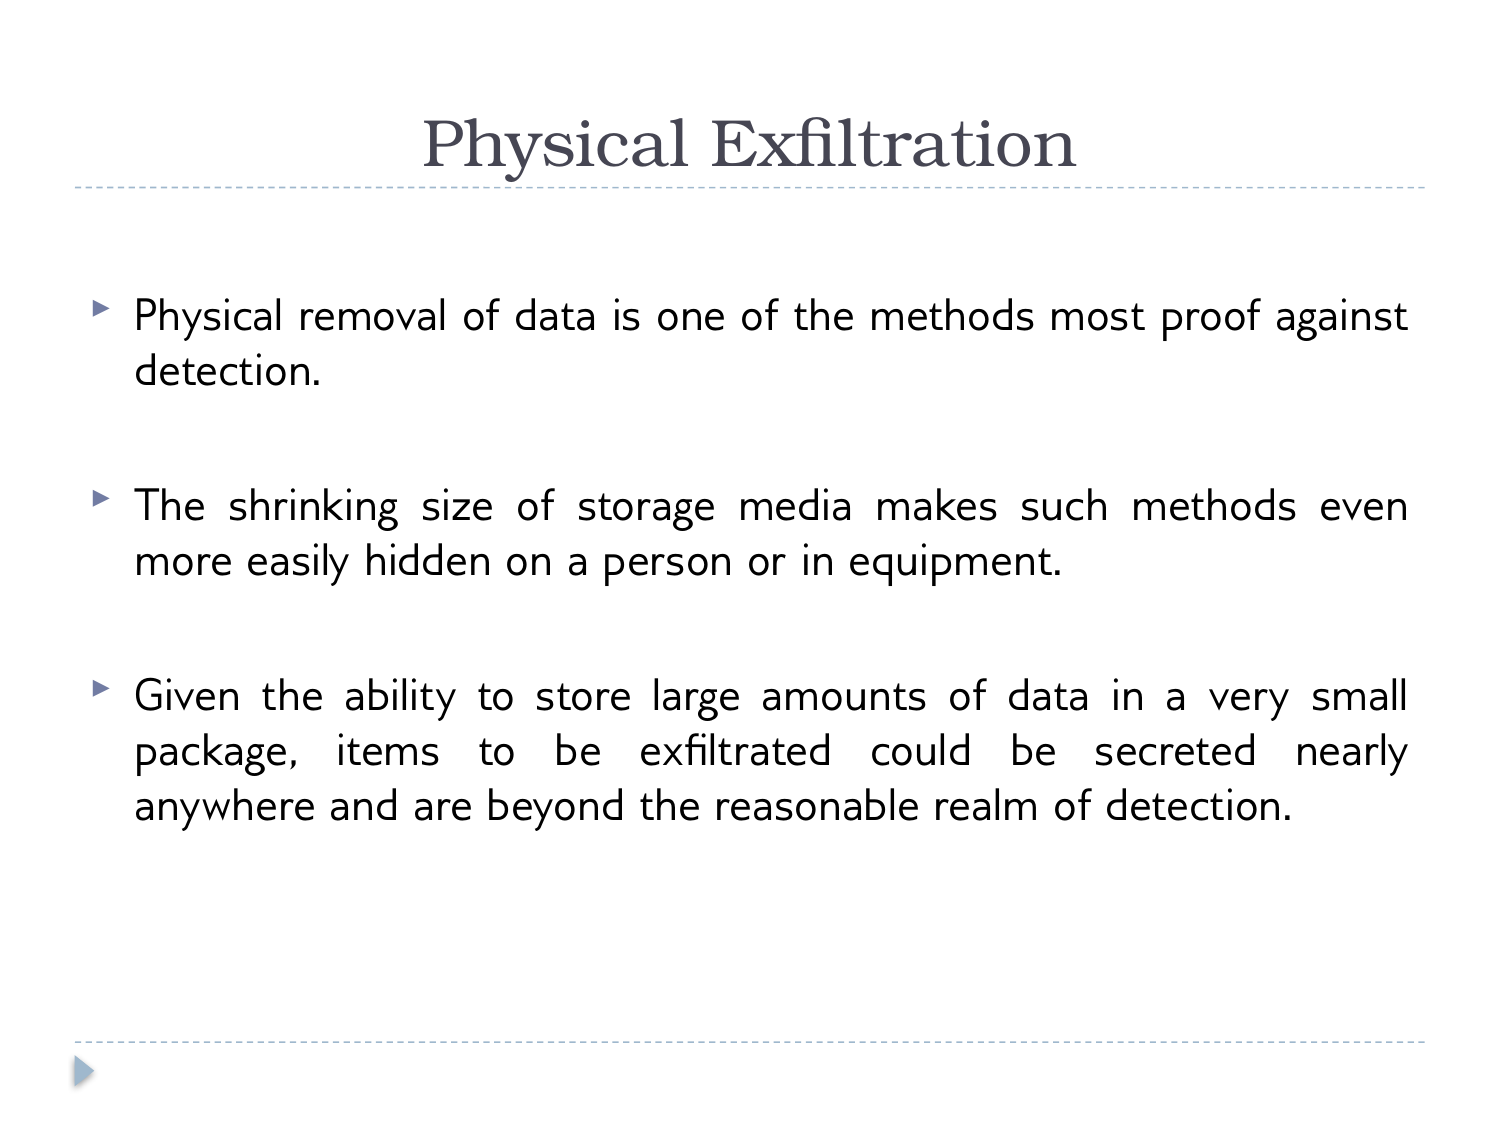

# Physical Exfiltration

Physical removal of data is one of the methods most proof against detection.

The shrinking size of storage media makes such methods even more easily hidden on a person or in equipment.

Given the ability to store large amounts of data in a very small package, items to be exfiltrated could be secreted nearly anywhere and are beyond the reasonable realm of detection.